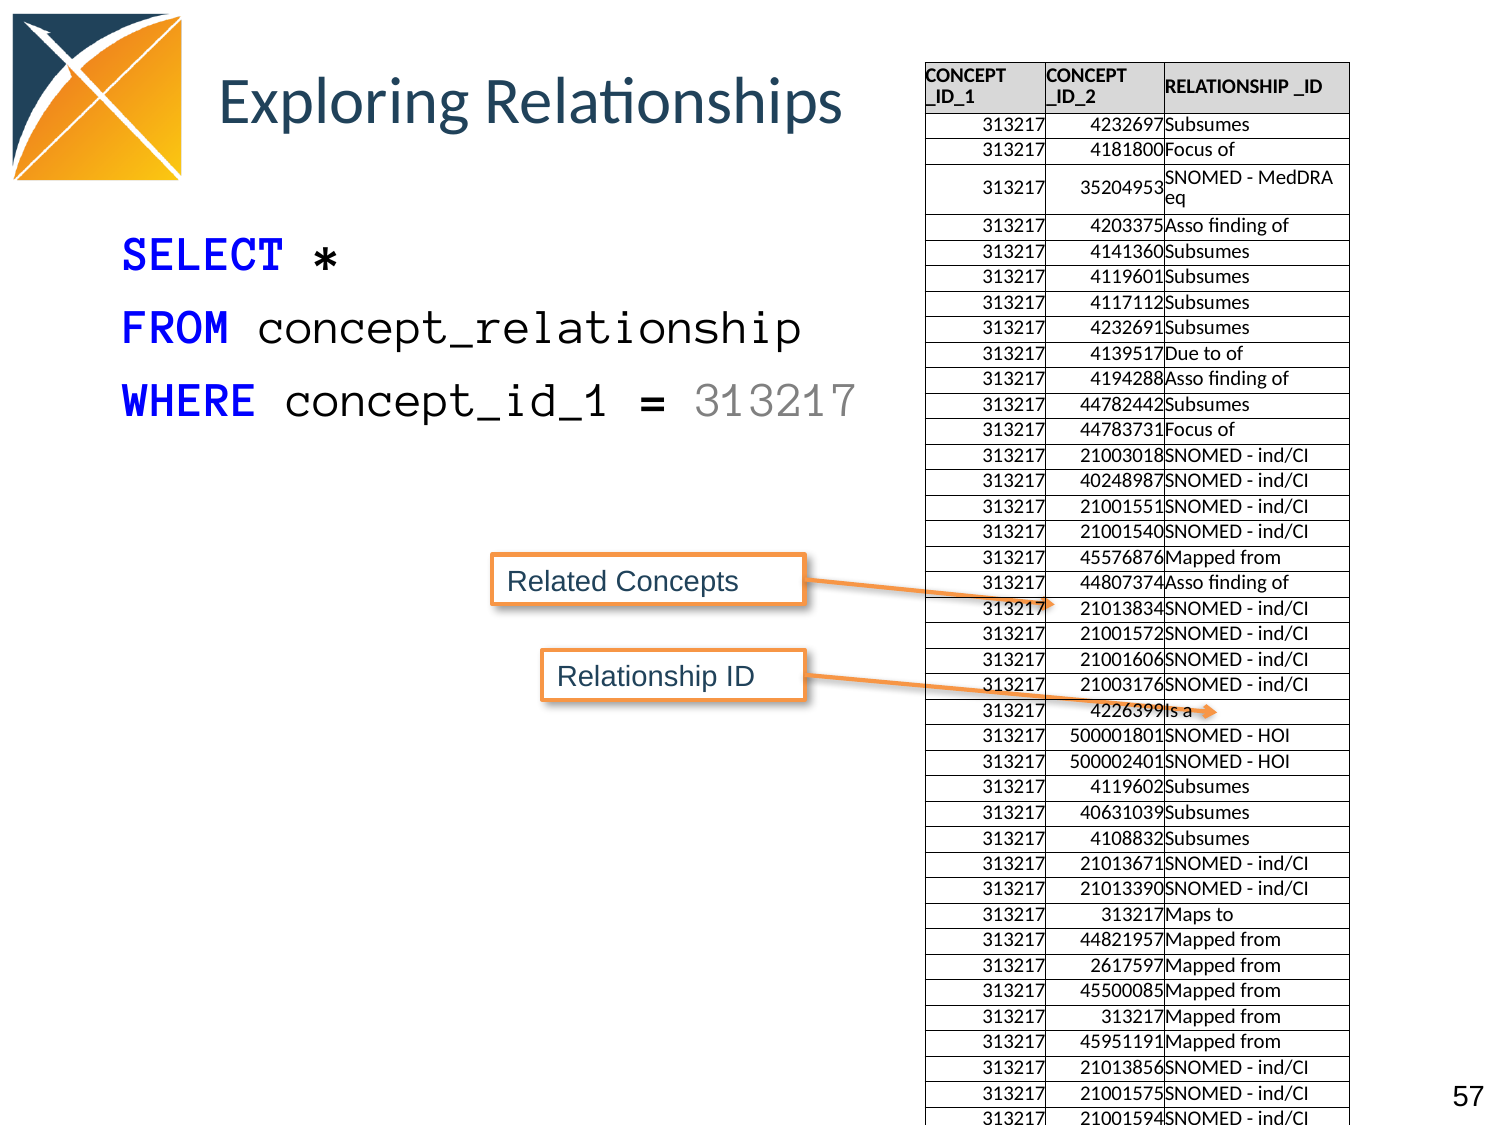

# Exploring Relationships
| CONCEPT \_ID\_1 | CONCEPT \_ID\_2 | RELATIONSHIP \_ID |
| --- | --- | --- |
| 313217 | 4232697 | Subsumes |
| 313217 | 4181800 | Focus of |
| 313217 | 35204953 | SNOMED - MedDRA eq |
| 313217 | 4203375 | Asso finding of |
| 313217 | 4141360 | Subsumes |
| 313217 | 4119601 | Subsumes |
| 313217 | 4117112 | Subsumes |
| 313217 | 4232691 | Subsumes |
| 313217 | 4139517 | Due to of |
| 313217 | 4194288 | Asso finding of |
| 313217 | 44782442 | Subsumes |
| 313217 | 44783731 | Focus of |
| 313217 | 21003018 | SNOMED - ind/CI |
| 313217 | 40248987 | SNOMED - ind/CI |
| 313217 | 21001551 | SNOMED - ind/CI |
| 313217 | 21001540 | SNOMED - ind/CI |
| 313217 | 45576876 | Mapped from |
| 313217 | 44807374 | Asso finding of |
| 313217 | 21013834 | SNOMED - ind/CI |
| 313217 | 21001572 | SNOMED - ind/CI |
| 313217 | 21001606 | SNOMED - ind/CI |
| 313217 | 21003176 | SNOMED - ind/CI |
| 313217 | 4226399 | Is a |
| 313217 | 500001801 | SNOMED - HOI |
| 313217 | 500002401 | SNOMED - HOI |
| 313217 | 4119602 | Subsumes |
| 313217 | 40631039 | Subsumes |
| 313217 | 4108832 | Subsumes |
| 313217 | 21013671 | SNOMED - ind/CI |
| 313217 | 21013390 | SNOMED - ind/CI |
| 313217 | 313217 | Maps to |
| 313217 | 44821957 | Mapped from |
| 313217 | 2617597 | Mapped from |
| 313217 | 45500085 | Mapped from |
| 313217 | 313217 | Mapped from |
| 313217 | 45951191 | Mapped from |
| 313217 | 21013856 | SNOMED - ind/CI |
| 313217 | 21001575 | SNOMED - ind/CI |
| 313217 | 21001594 | SNOMED - ind/CI |
| 313217 | 21001542 | SNOMED - ind/CI |
| 313217 | 21001595 | SNOMED - ind/CI |
| 313217 | 21001687 | SNOMED - ind/CI |
| 313217 | 21001529 | SNOMED - ind/CI |
| 313217 | 42709991 | Focus of |
| 313217 | 4093357 | Has finding site |
| 313217 | 4199501 | Subsumes |
| 313217 | 4068155 | Is a |
| 313217 | 4154290 | Subsumes |
| 313217 | 4242112 | Has finding site |
| 313217 | 4344544 | SNOMED - ind/CI |
| 313217 | 37395821 | Subsumes |
| 313217 | 21005673 | SNOMED - ind/CI |
| 313217 | 21001550 | SNOMED - ind/CI |
| 313217 | 45611600 | Mapped from |
SELECT *
FROM concept_relationship
WHERE concept_id_1 = 313217
Related Concepts
Relationship ID

57